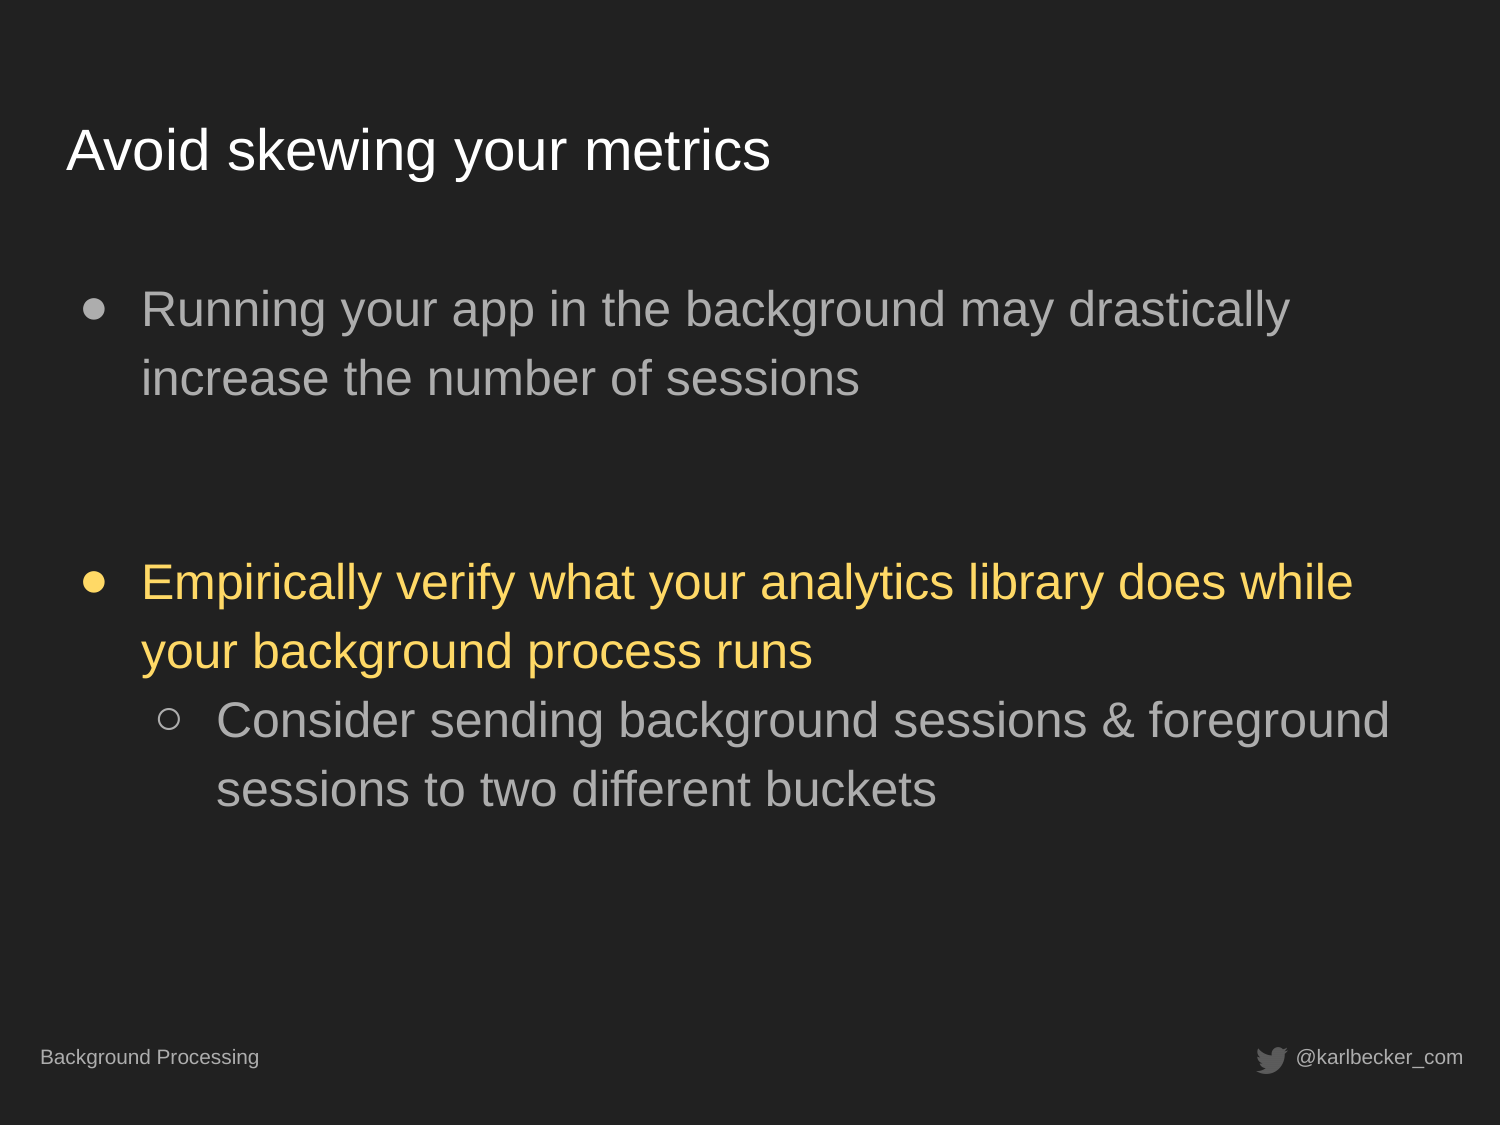

# Avoid skewing your metrics
Running your app in the background may drastically increase the number of sessions

Empirically verify what your analytics library does while your background process runs
Consider sending background sessions & foreground sessions to two different buckets